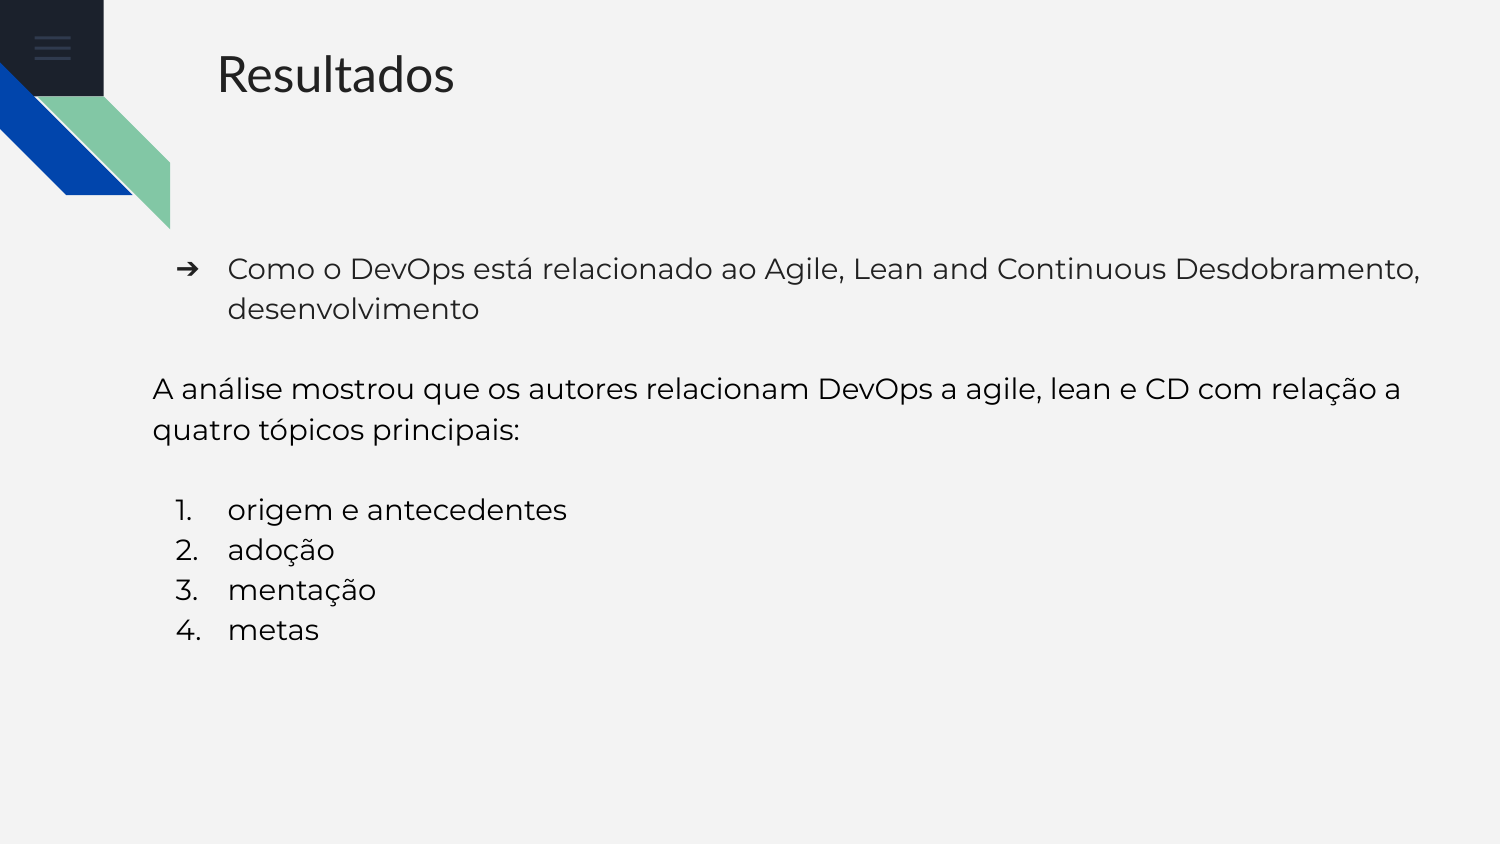

# Resultados
Como o DevOps está relacionado ao Agile, Lean and Continuous Desdobramento, desenvolvimento

A análise mostrou que os autores relacionam DevOps a agile, lean e CD com relação a quatro tópicos principais:

origem e antecedentes
adoção
mentação
metas